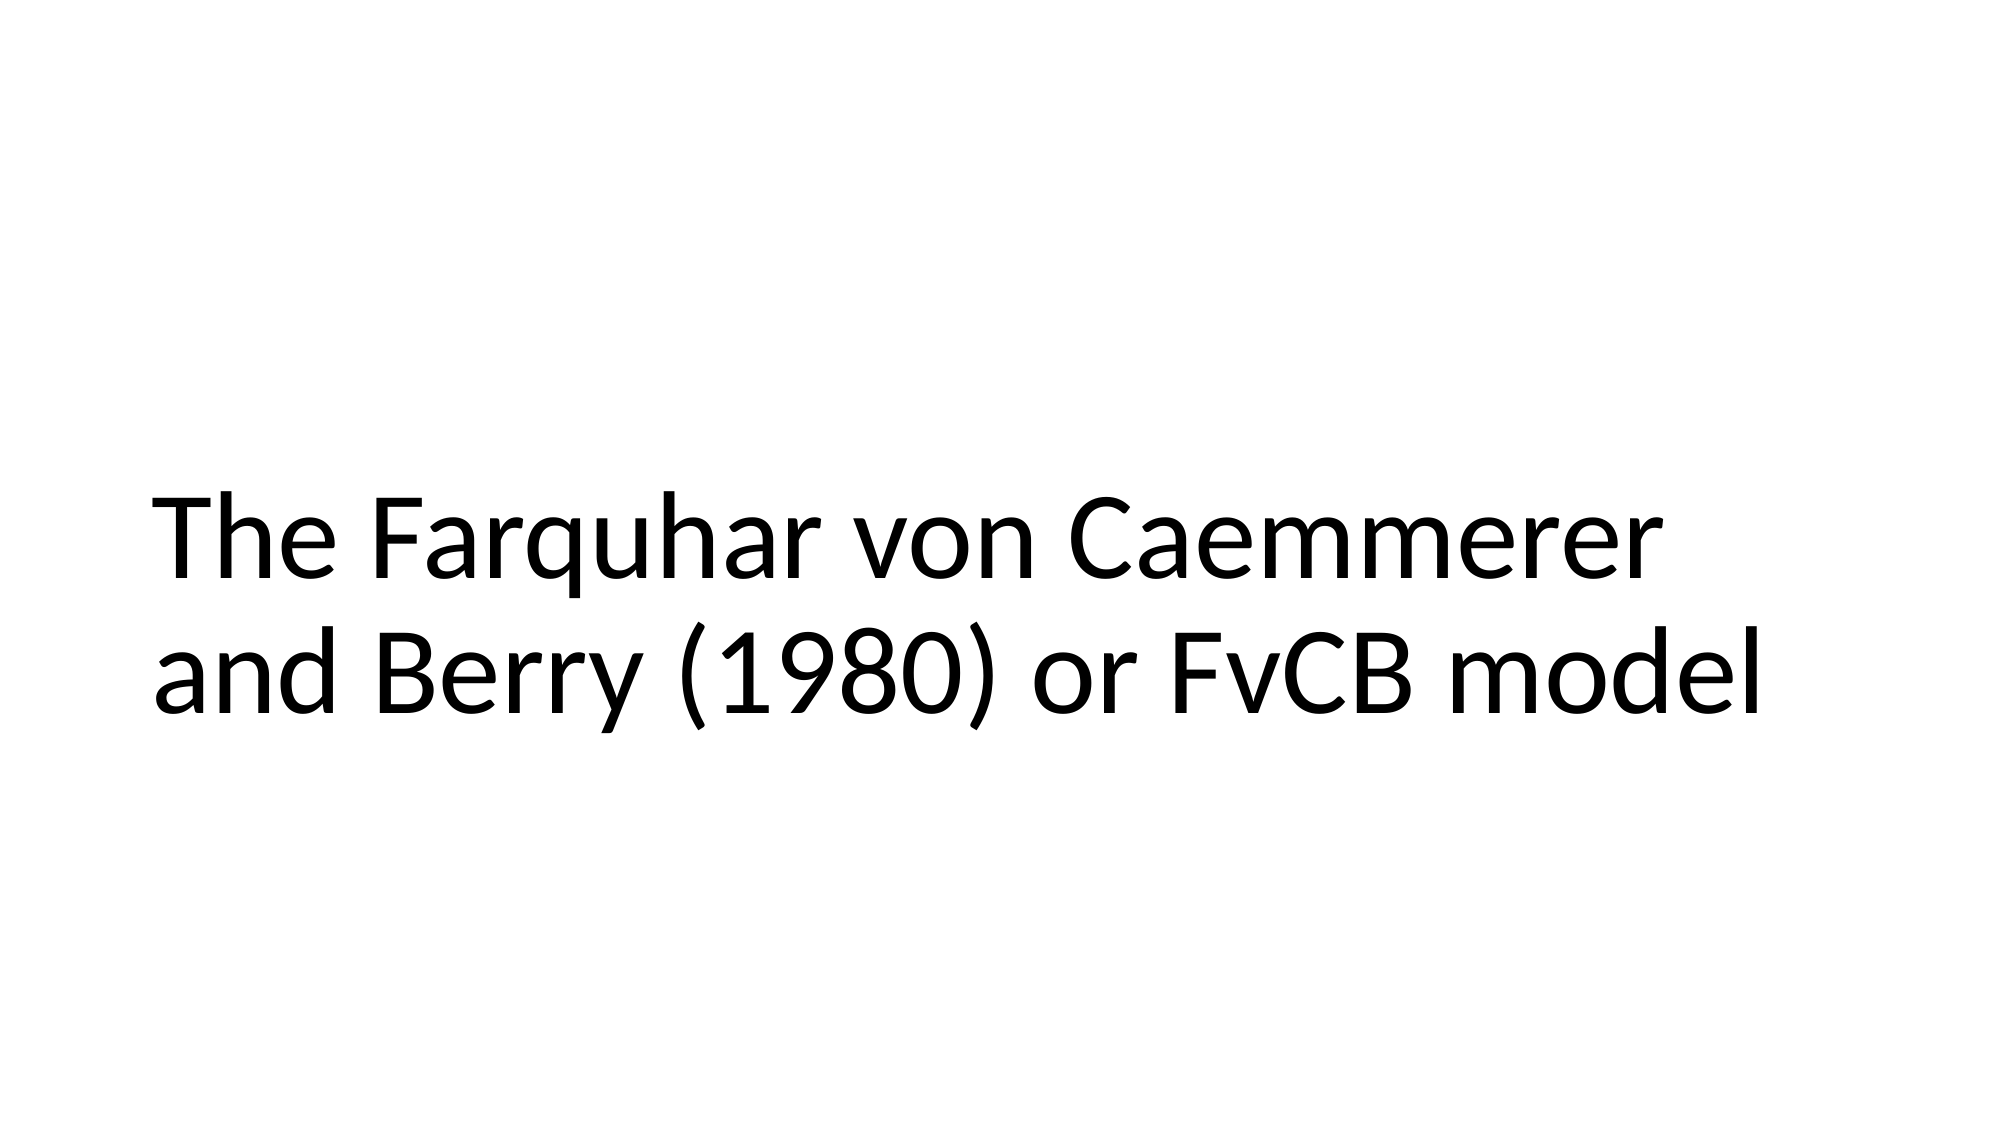

# The Farquhar von Caemmerer and Berry (1980) or FvCB model